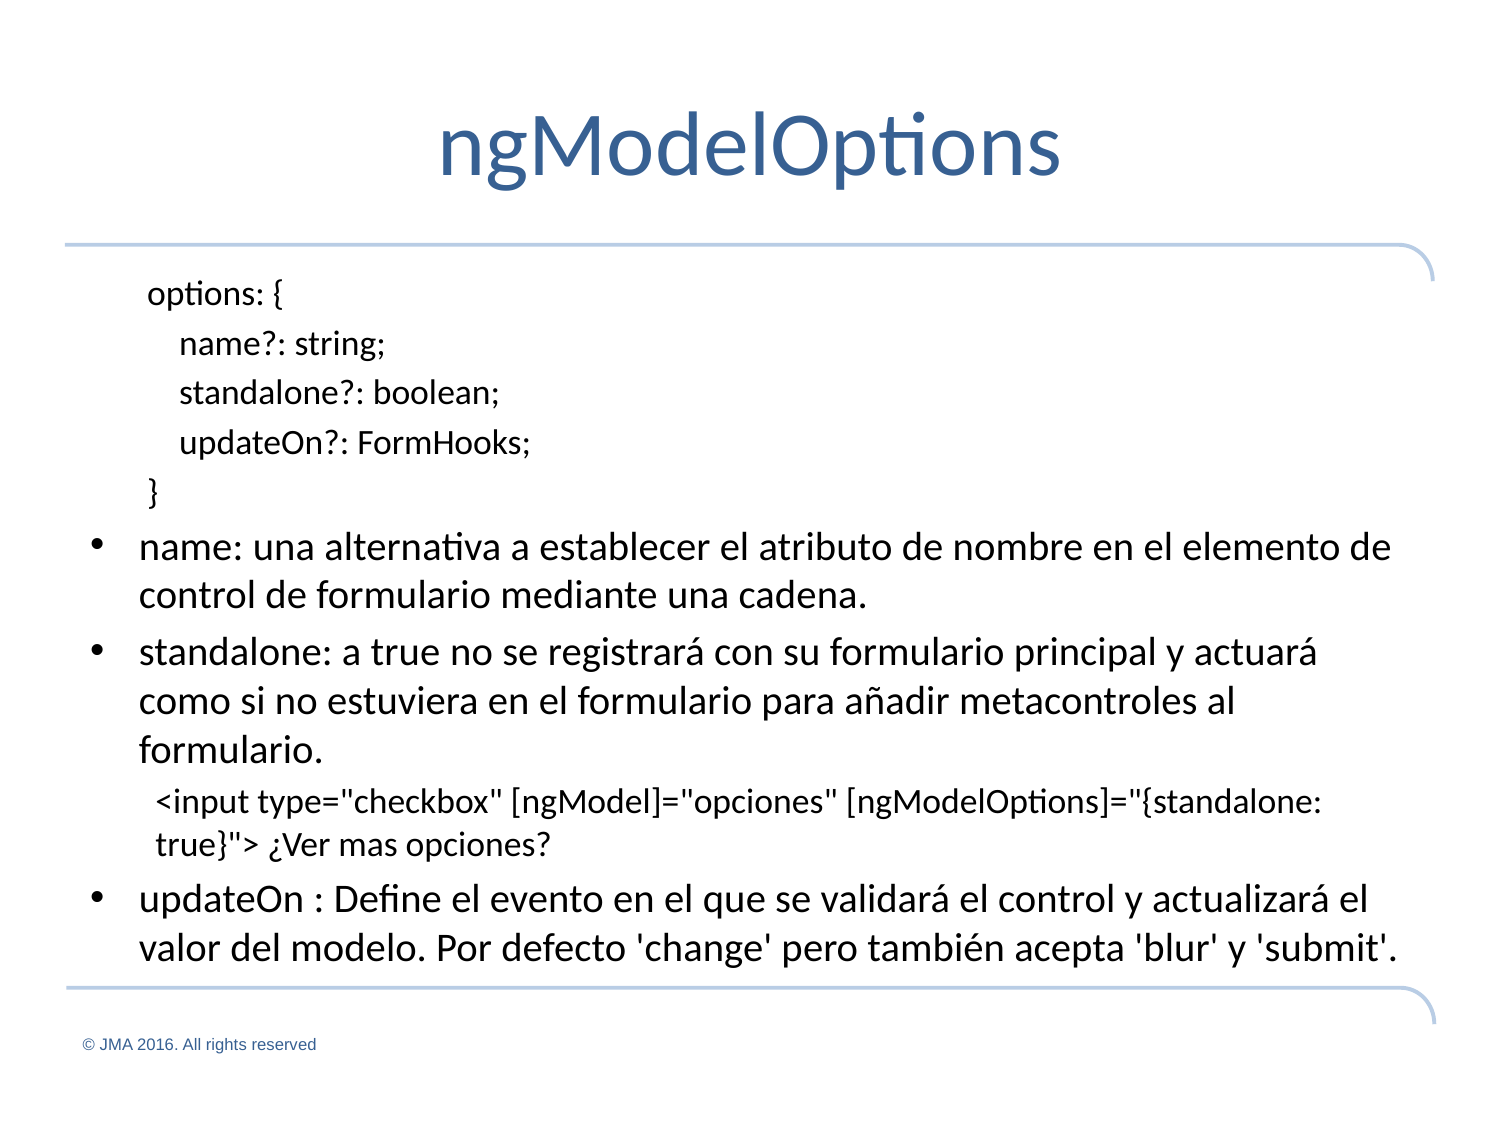

# ngModelOptions
options: {
    name?: string;
    standalone?: boolean;
    updateOn?: FormHooks;
}
name: una alternativa a establecer el atributo de nombre en el elemento de control de formulario mediante una cadena.
standalone: a true no se registrará con su formulario principal y actuará como si no estuviera en el formulario para añadir metacontroles al formulario.
<input type="checkbox" [ngModel]="opciones" [ngModelOptions]="{standalone: true}"> ¿Ver mas opciones?
updateOn : Define el evento en el que se validará el control y actualizará el valor del modelo. Por defecto 'change' pero también acepta 'blur' y 'submit'.